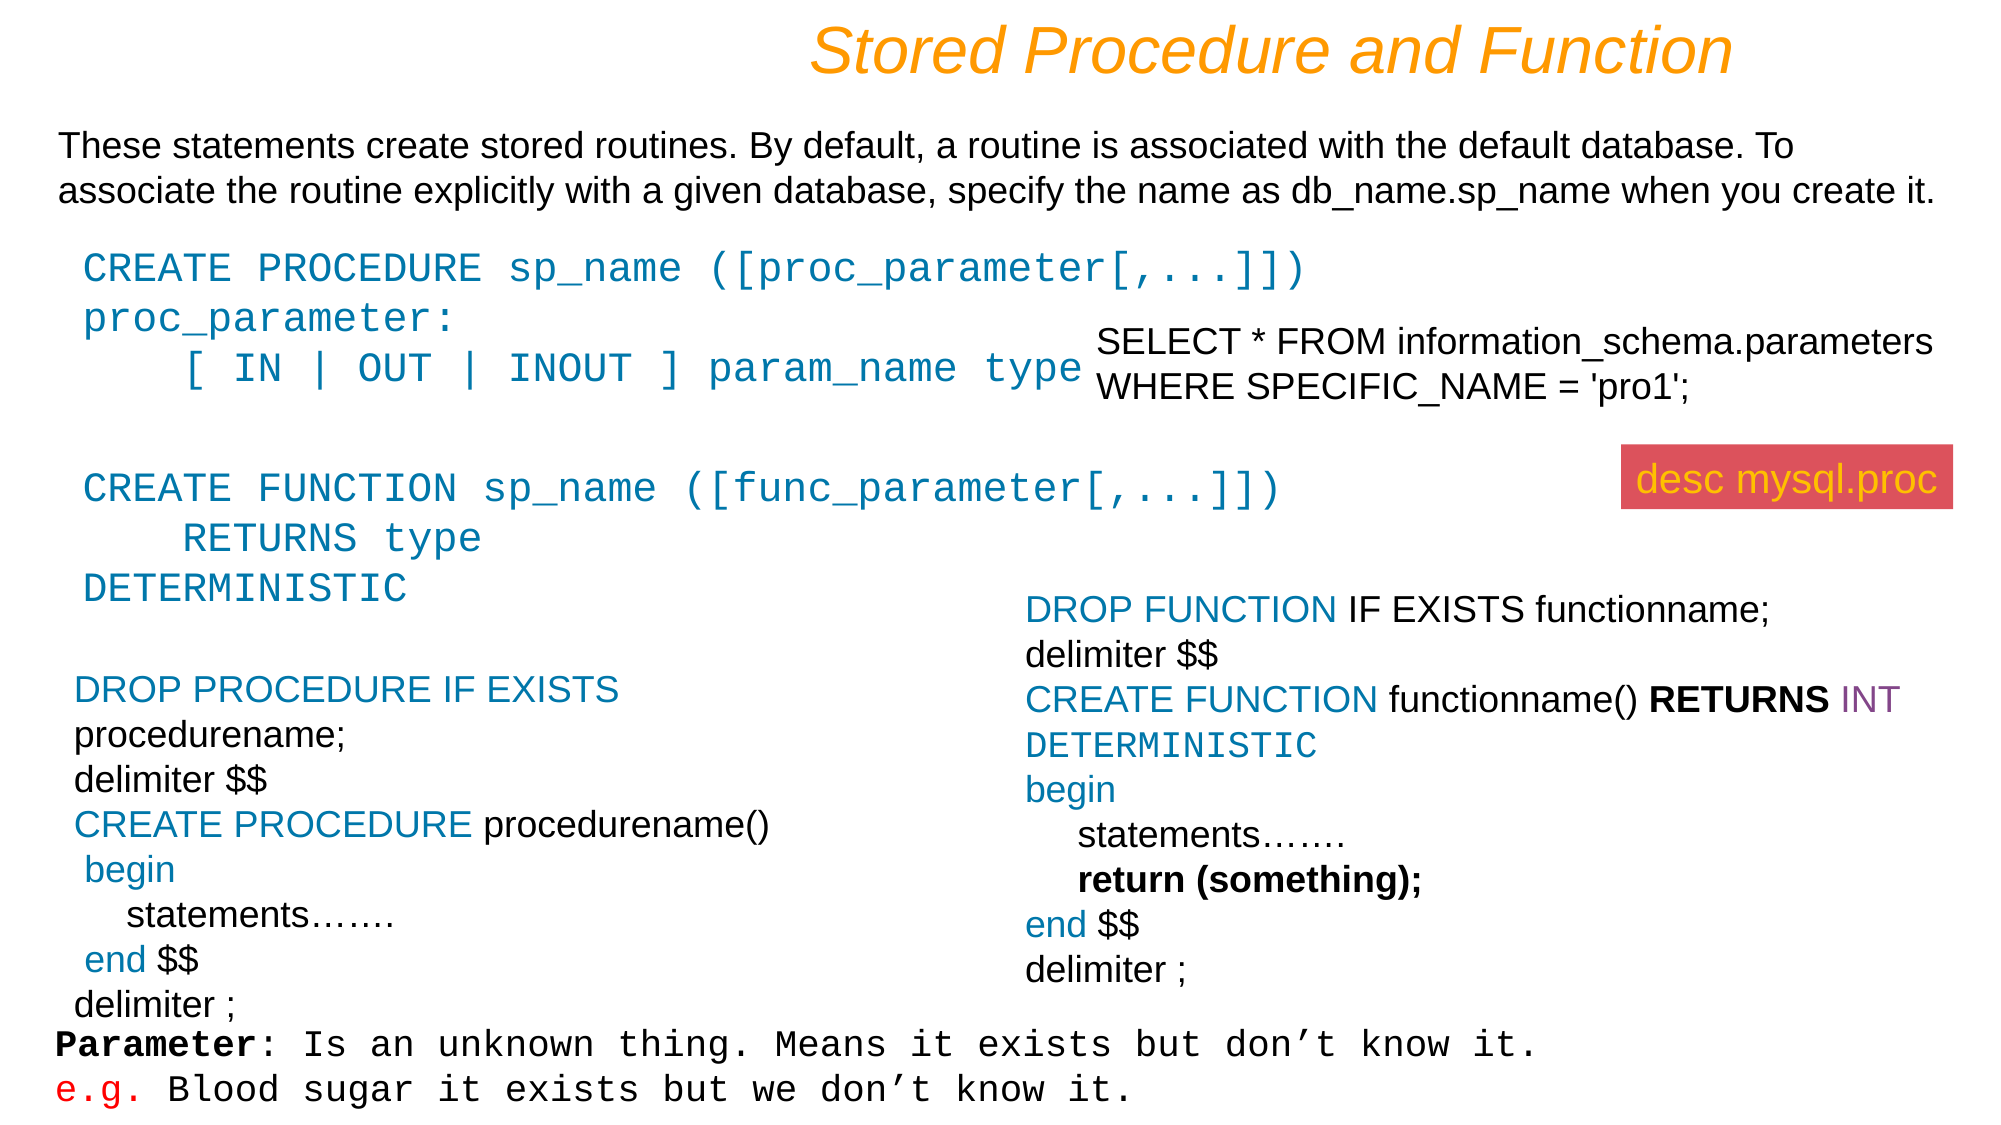

Stored Procedure and Function
These statements create stored routines. By default, a routine is associated with the default database. To associate the routine explicitly with a given database, specify the name as db_name.sp_name when you create it.
CREATE PROCEDURE sp_name ([proc_parameter[,...]])
proc_parameter:
    [ IN | OUT | INOUT ] param_name type

CREATE FUNCTION sp_name ([func_parameter[,...]])
    RETURNS type
DETERMINISTIC
SELECT * FROM information_schema.parameters
WHERE SPECIFIC_NAME = 'pro1';
desc mysql.proc
DROP FUNCTION IF EXISTS functionname;
delimiter $$
CREATE FUNCTION functionname() RETURNS INT
DETERMINISTIC
begin
     statements…….
     return (something);
end $$
delimiter ;
DROP PROCEDURE IF EXISTS procedurename;
delimiter $$
CREATE PROCEDURE procedurename()
 begin
     statements…….
 end $$
delimiter ;
Parameter: Is an unknown thing. Means it exists but don’t know it.
e.g. Blood sugar it exists but we don’t know it.